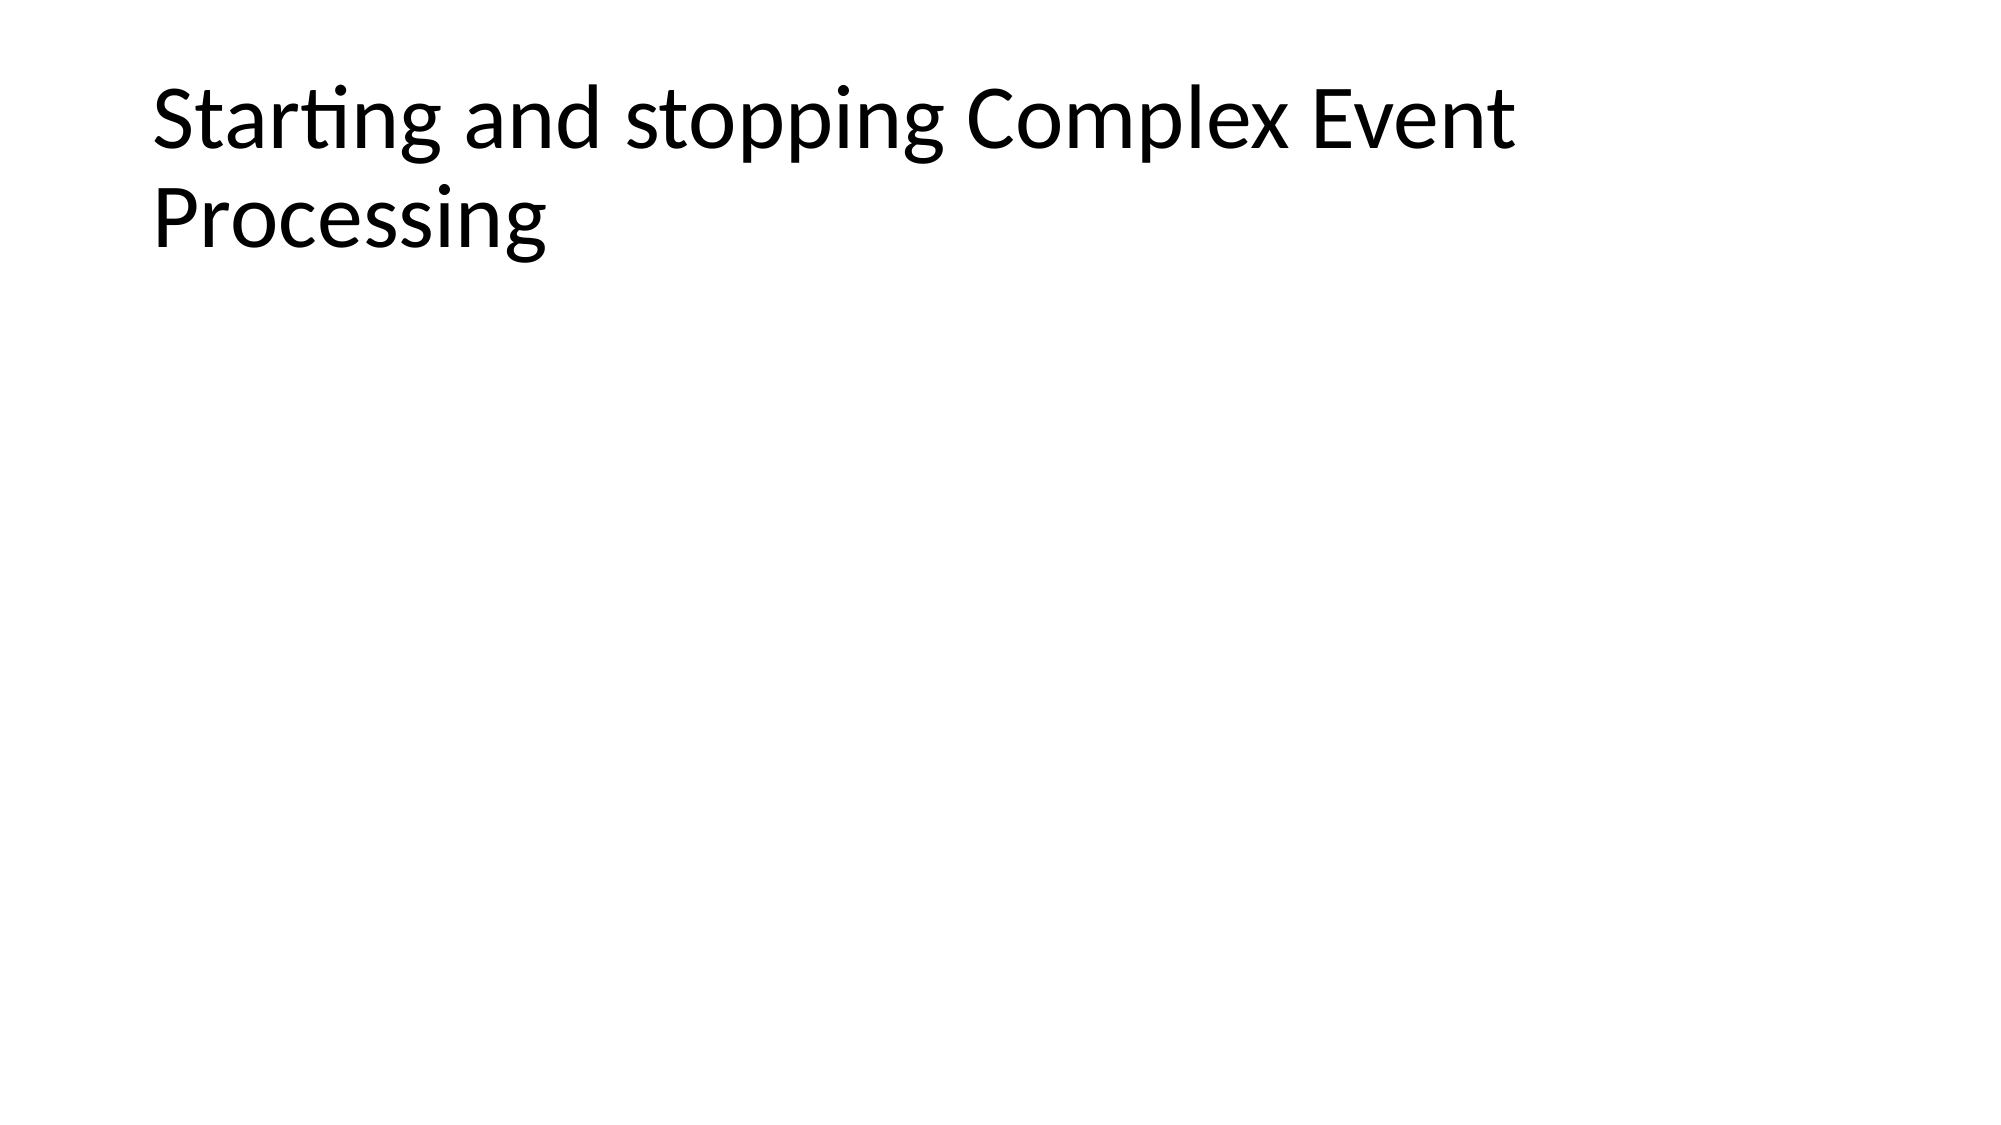

# Starting and stopping Complex Event Processing